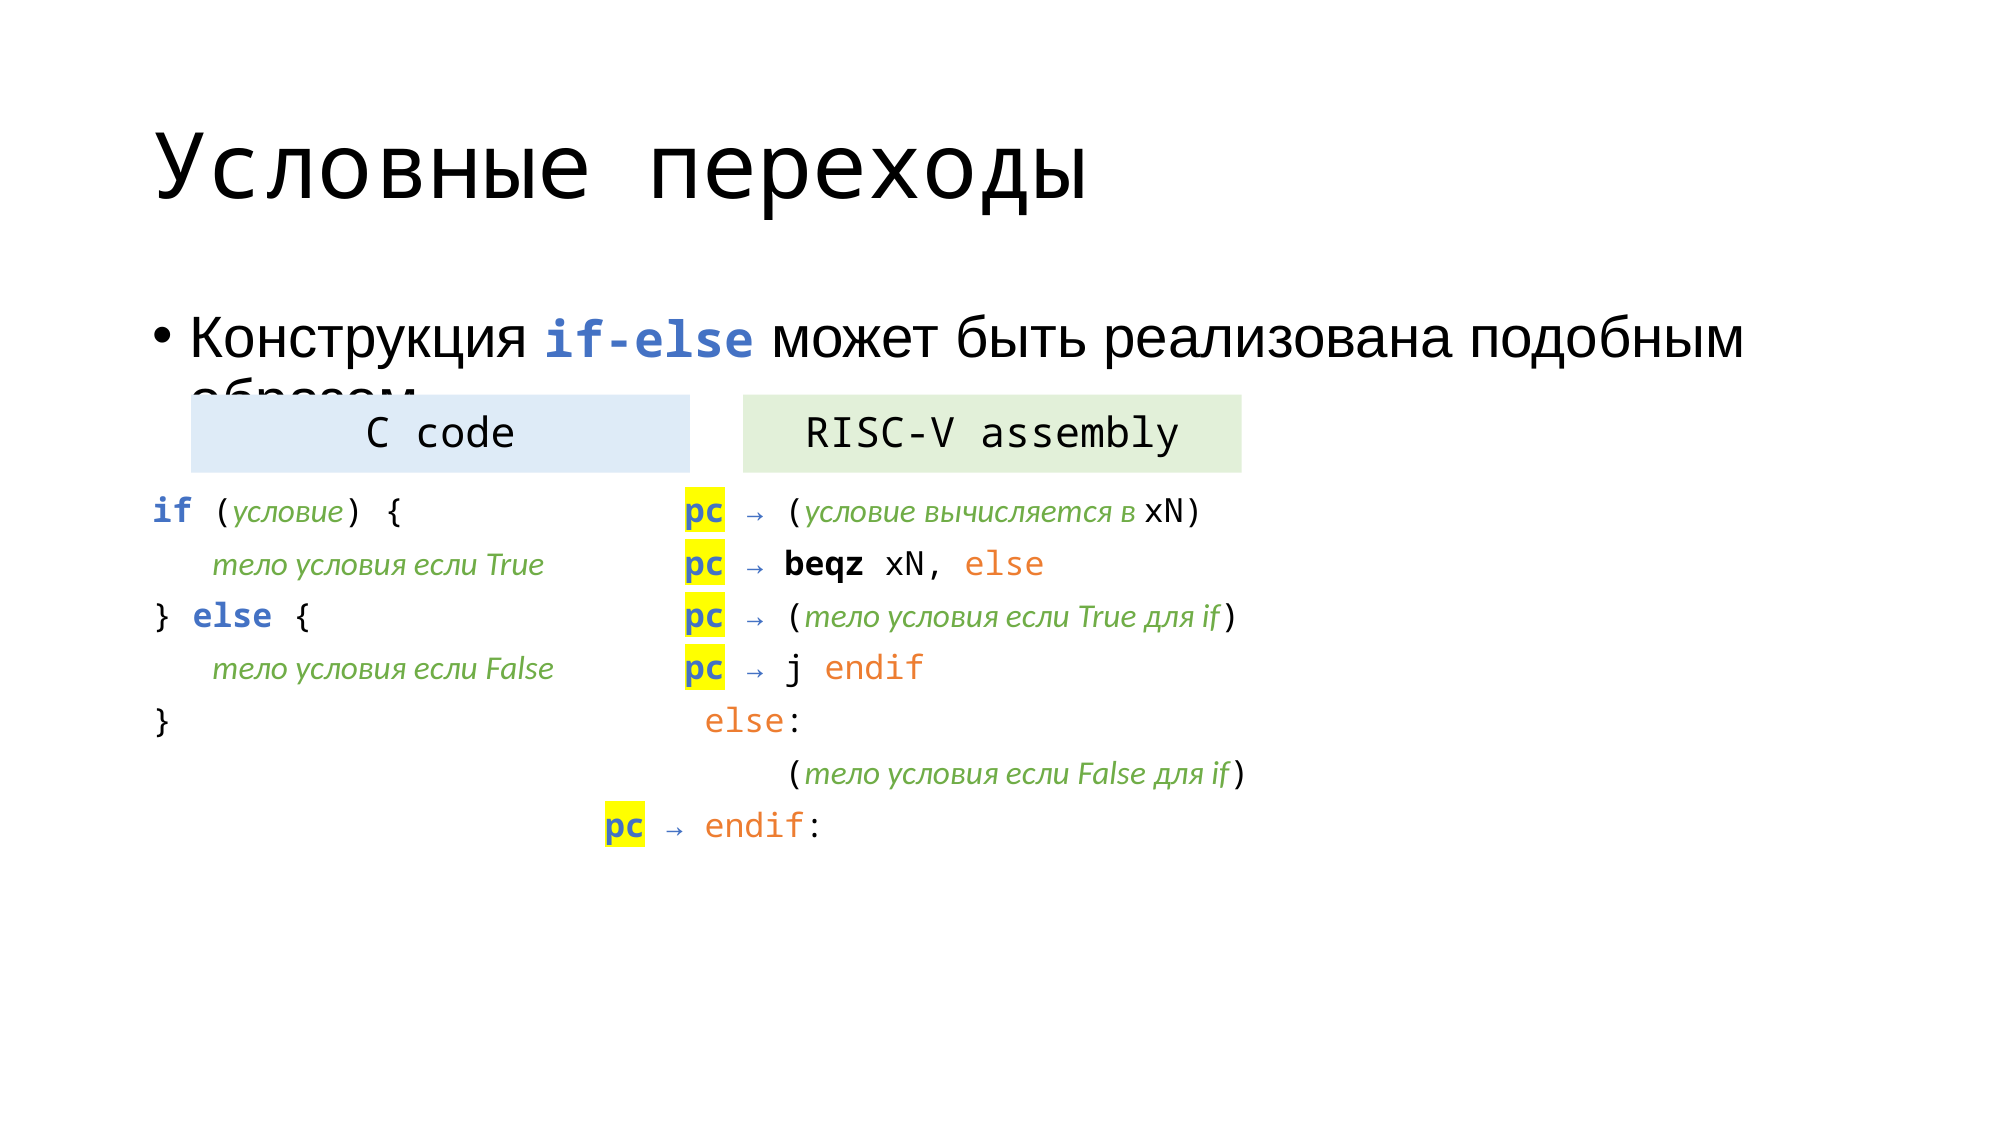

# Условные переходы
Конструкция if-else может быть реализована подобным образом
C code
RISC-V assembly
    pc →
    pc →
    pc →
    pc →

pc →
if (условие) {
   тело условия если True
} else {
   тело условия если False
}
    (условие вычисляется в xN)
    beqz xN, else
    (тело условия если True для if)
    j endif
else:
    (тело условия если False для if)
endif: